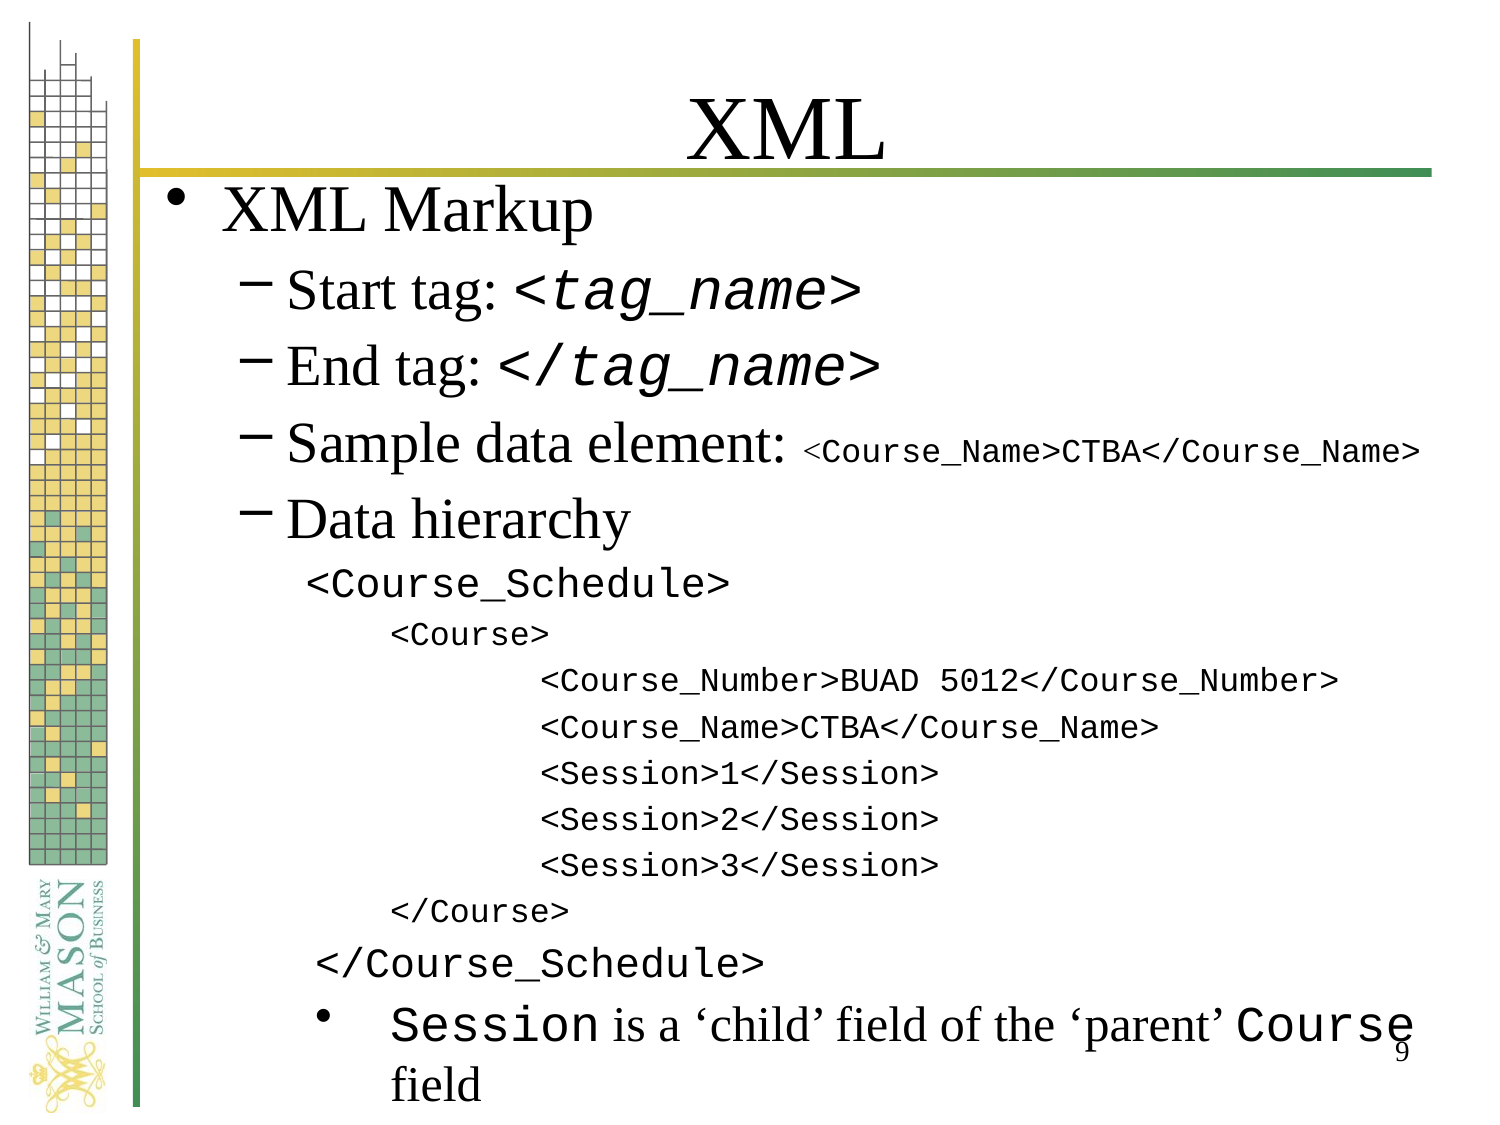

# XML
XML Markup
Start tag: <tag_name>
End tag: </tag_name>
Sample data element: <Course_Name>CTBA</Course_Name>
Data hierarchy
<Course_Schedule>
<Course>
	<Course_Number>BUAD 5012</Course_Number>
	<Course_Name>CTBA</Course_Name>
	<Session>1</Session>
	<Session>2</Session>
	<Session>3</Session>
</Course>
</Course_Schedule>
Session is a ‘child’ field of the ‘parent’ Course field

9